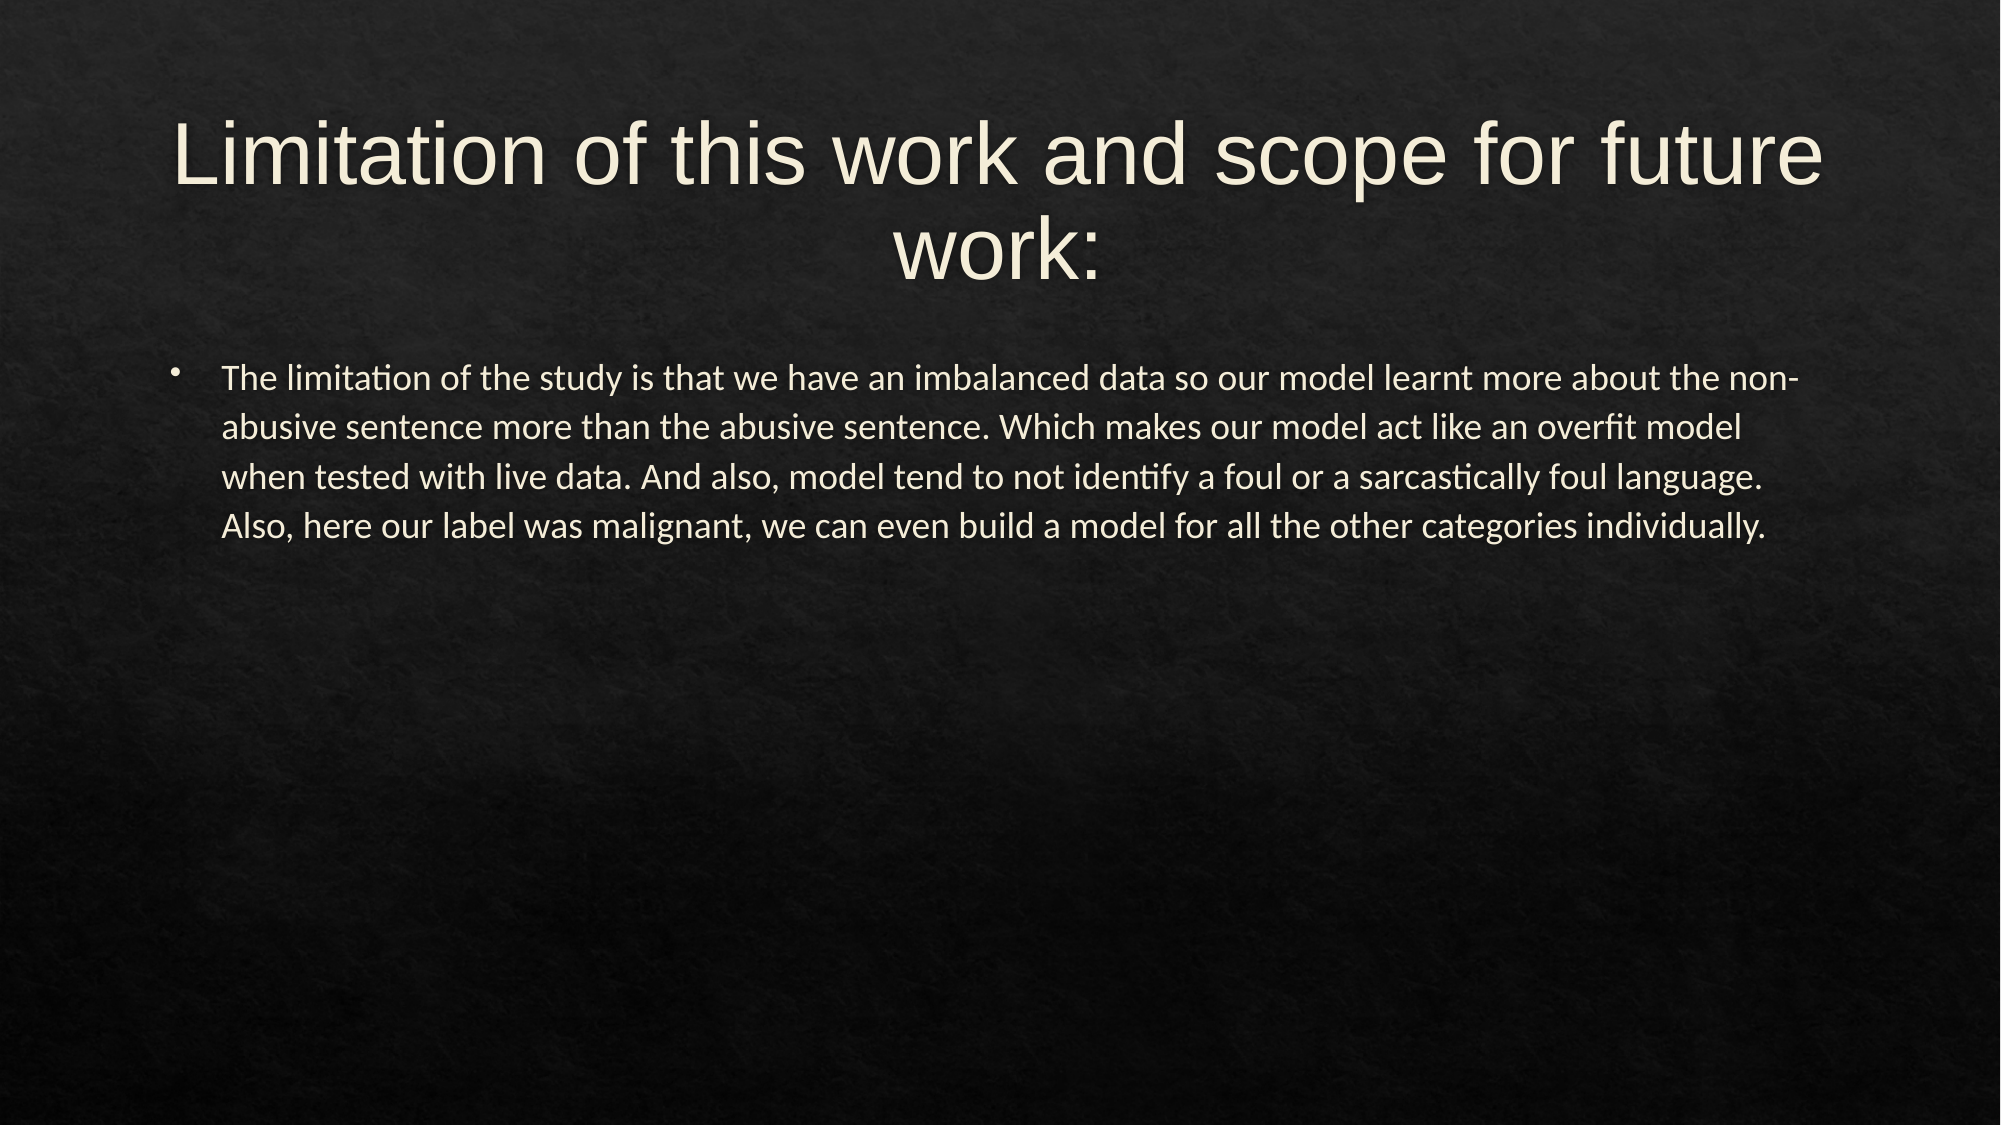

# Limitation of this work and scope for future work:
The limitation of the study is that we have an imbalanced data so our model learnt more about the non-abusive sentence more than the abusive sentence. Which makes our model act like an overfit model when tested with live data. And also, model tend to not identify a foul or a sarcastically foul language. Also, here our label was malignant, we can even build a model for all the other categories individually.